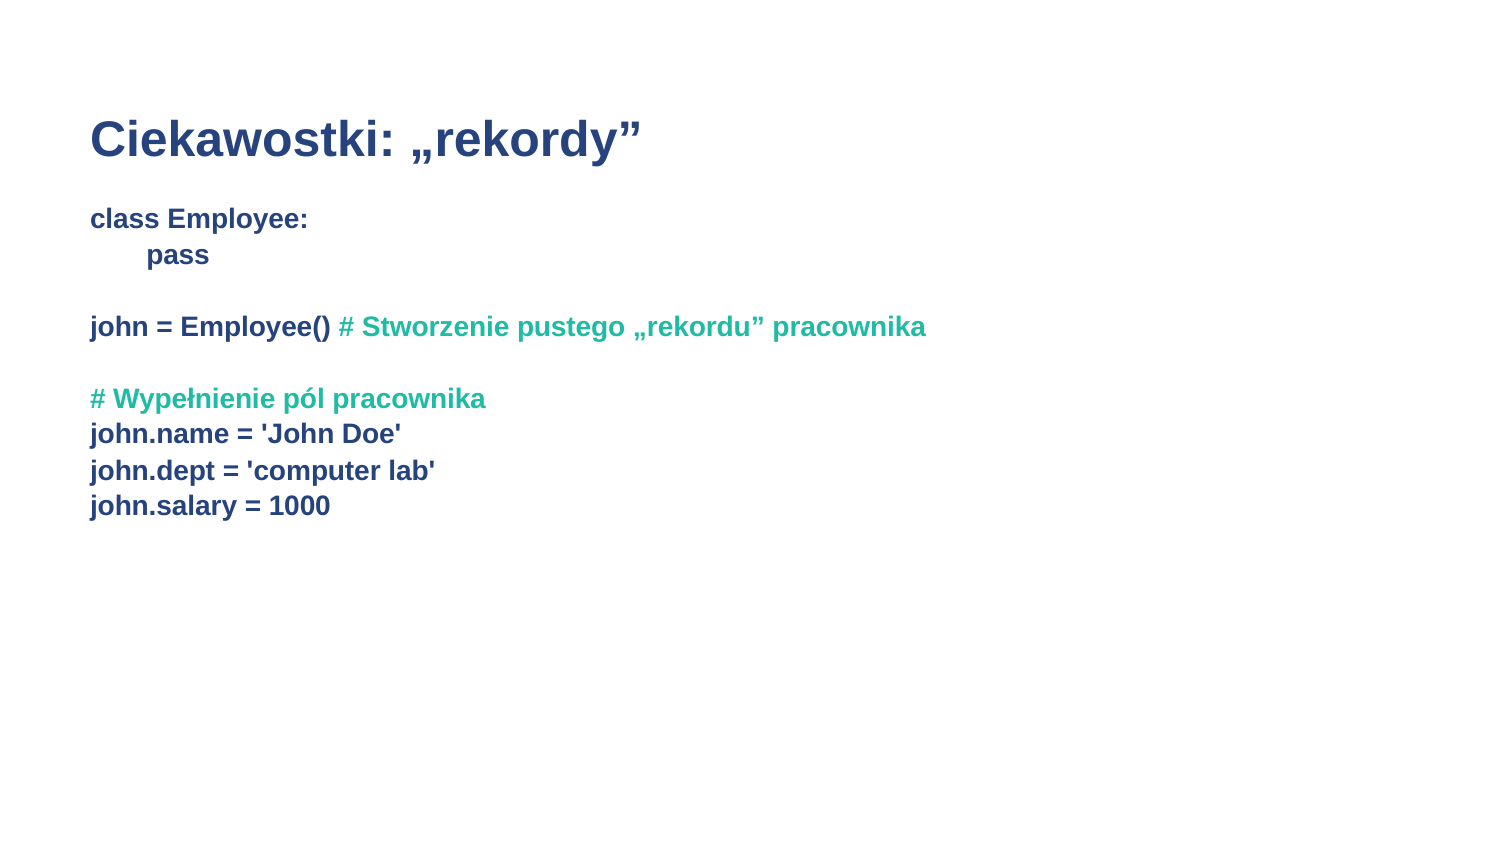

# Ciekawostki: „rekordy”
class Employee:
	pass

john = Employee() # Stworzenie pustego „rekordu” pracownika

# Wypełnienie pól pracownika
john.name = 'John Doe'
john.dept = 'computer lab'
john.salary = 1000